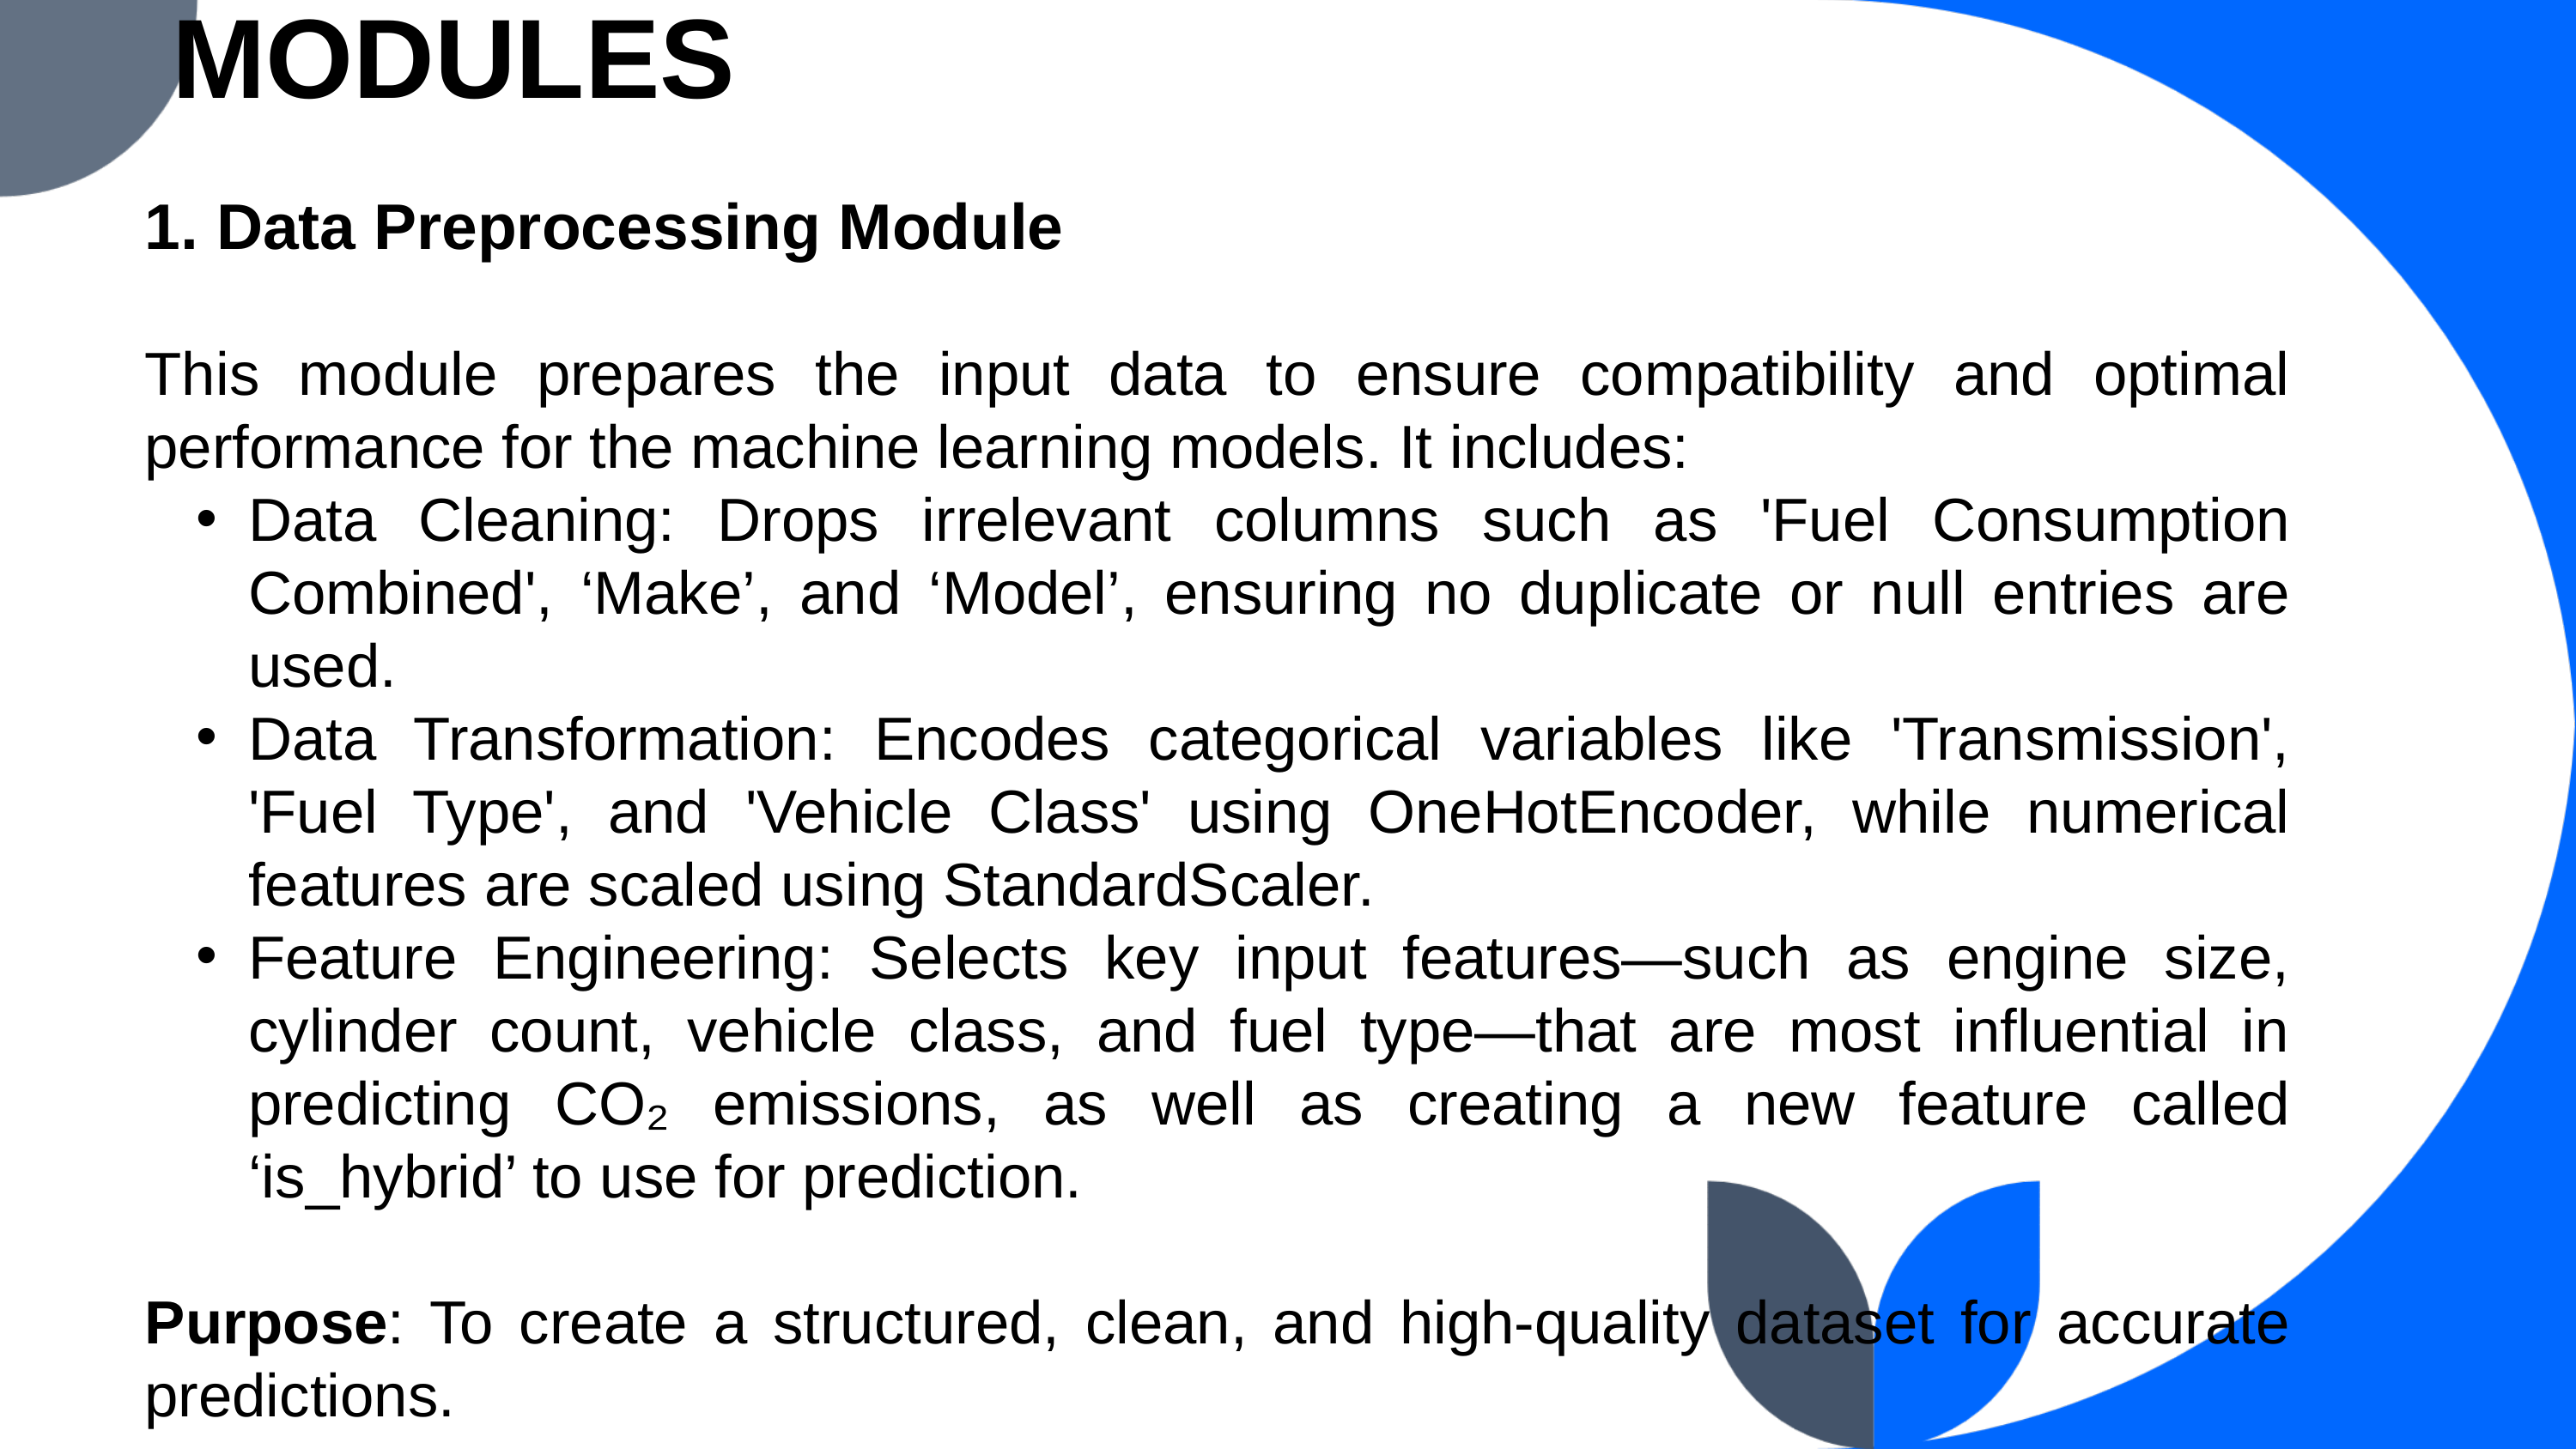

MODULES

1. Data Preprocessing Module

This module prepares the input data to ensure compatibility and optimal performance for the machine learning models. It includes:
Data Cleaning: Drops irrelevant columns such as 'Fuel Consumption Combined', ‘Make’, and ‘Model’, ensuring no duplicate or null entries are used.
Data Transformation: Encodes categorical variables like 'Transmission', 'Fuel Type', and 'Vehicle Class' using OneHotEncoder, while numerical features are scaled using StandardScaler.
Feature Engineering: Selects key input features—such as engine size, cylinder count, vehicle class, and fuel type—that are most influential in predicting CO₂ emissions, as well as creating a new feature called ‘is_hybrid’ to use for prediction.

Purpose: To create a structured, clean, and high-quality dataset for accurate predictions.